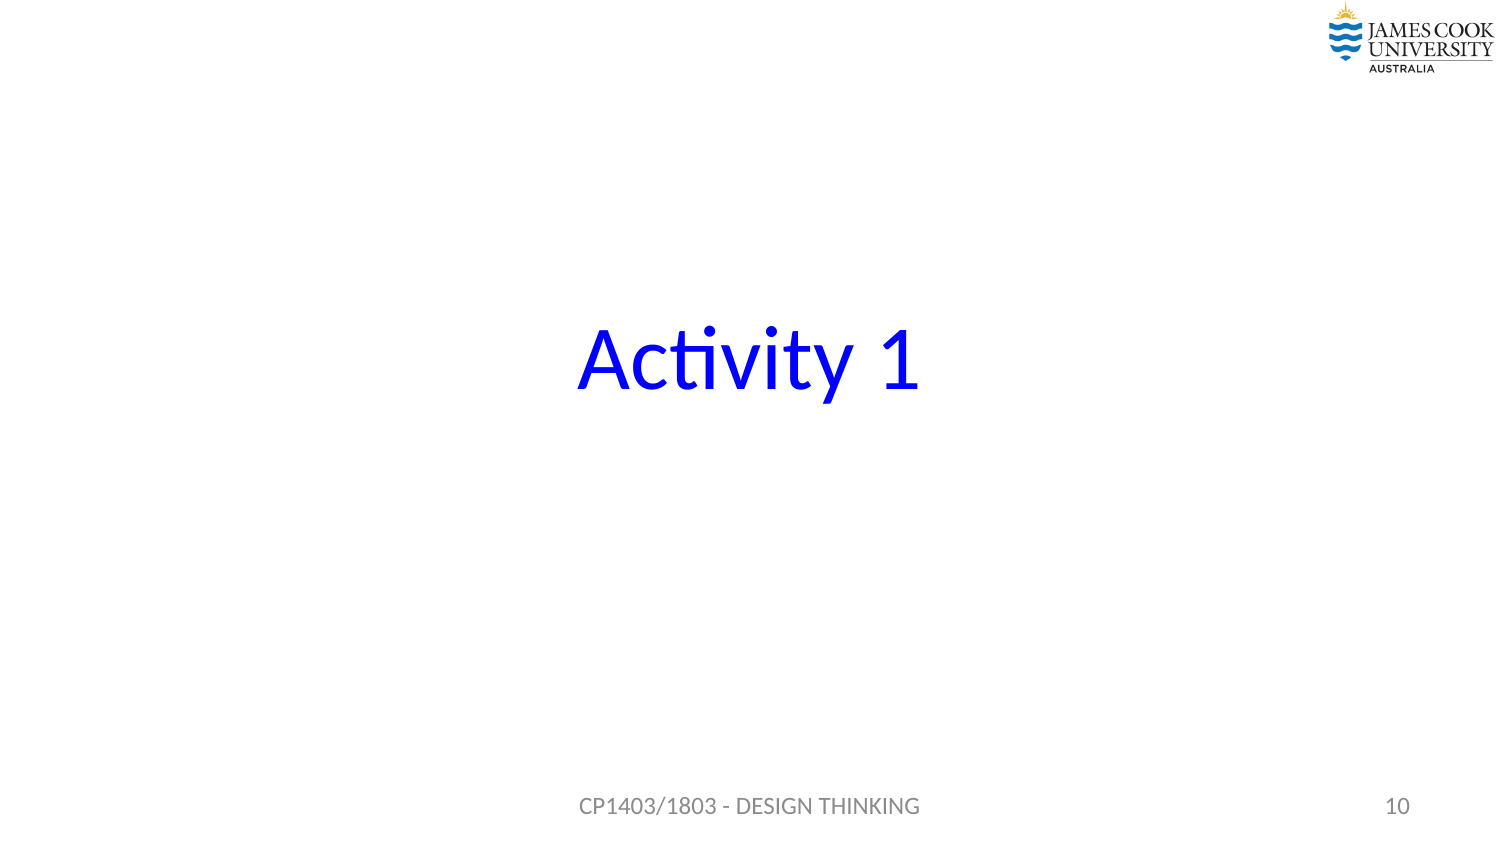

# Activity 1

CP1403/1803 - DESIGN THINKING
10